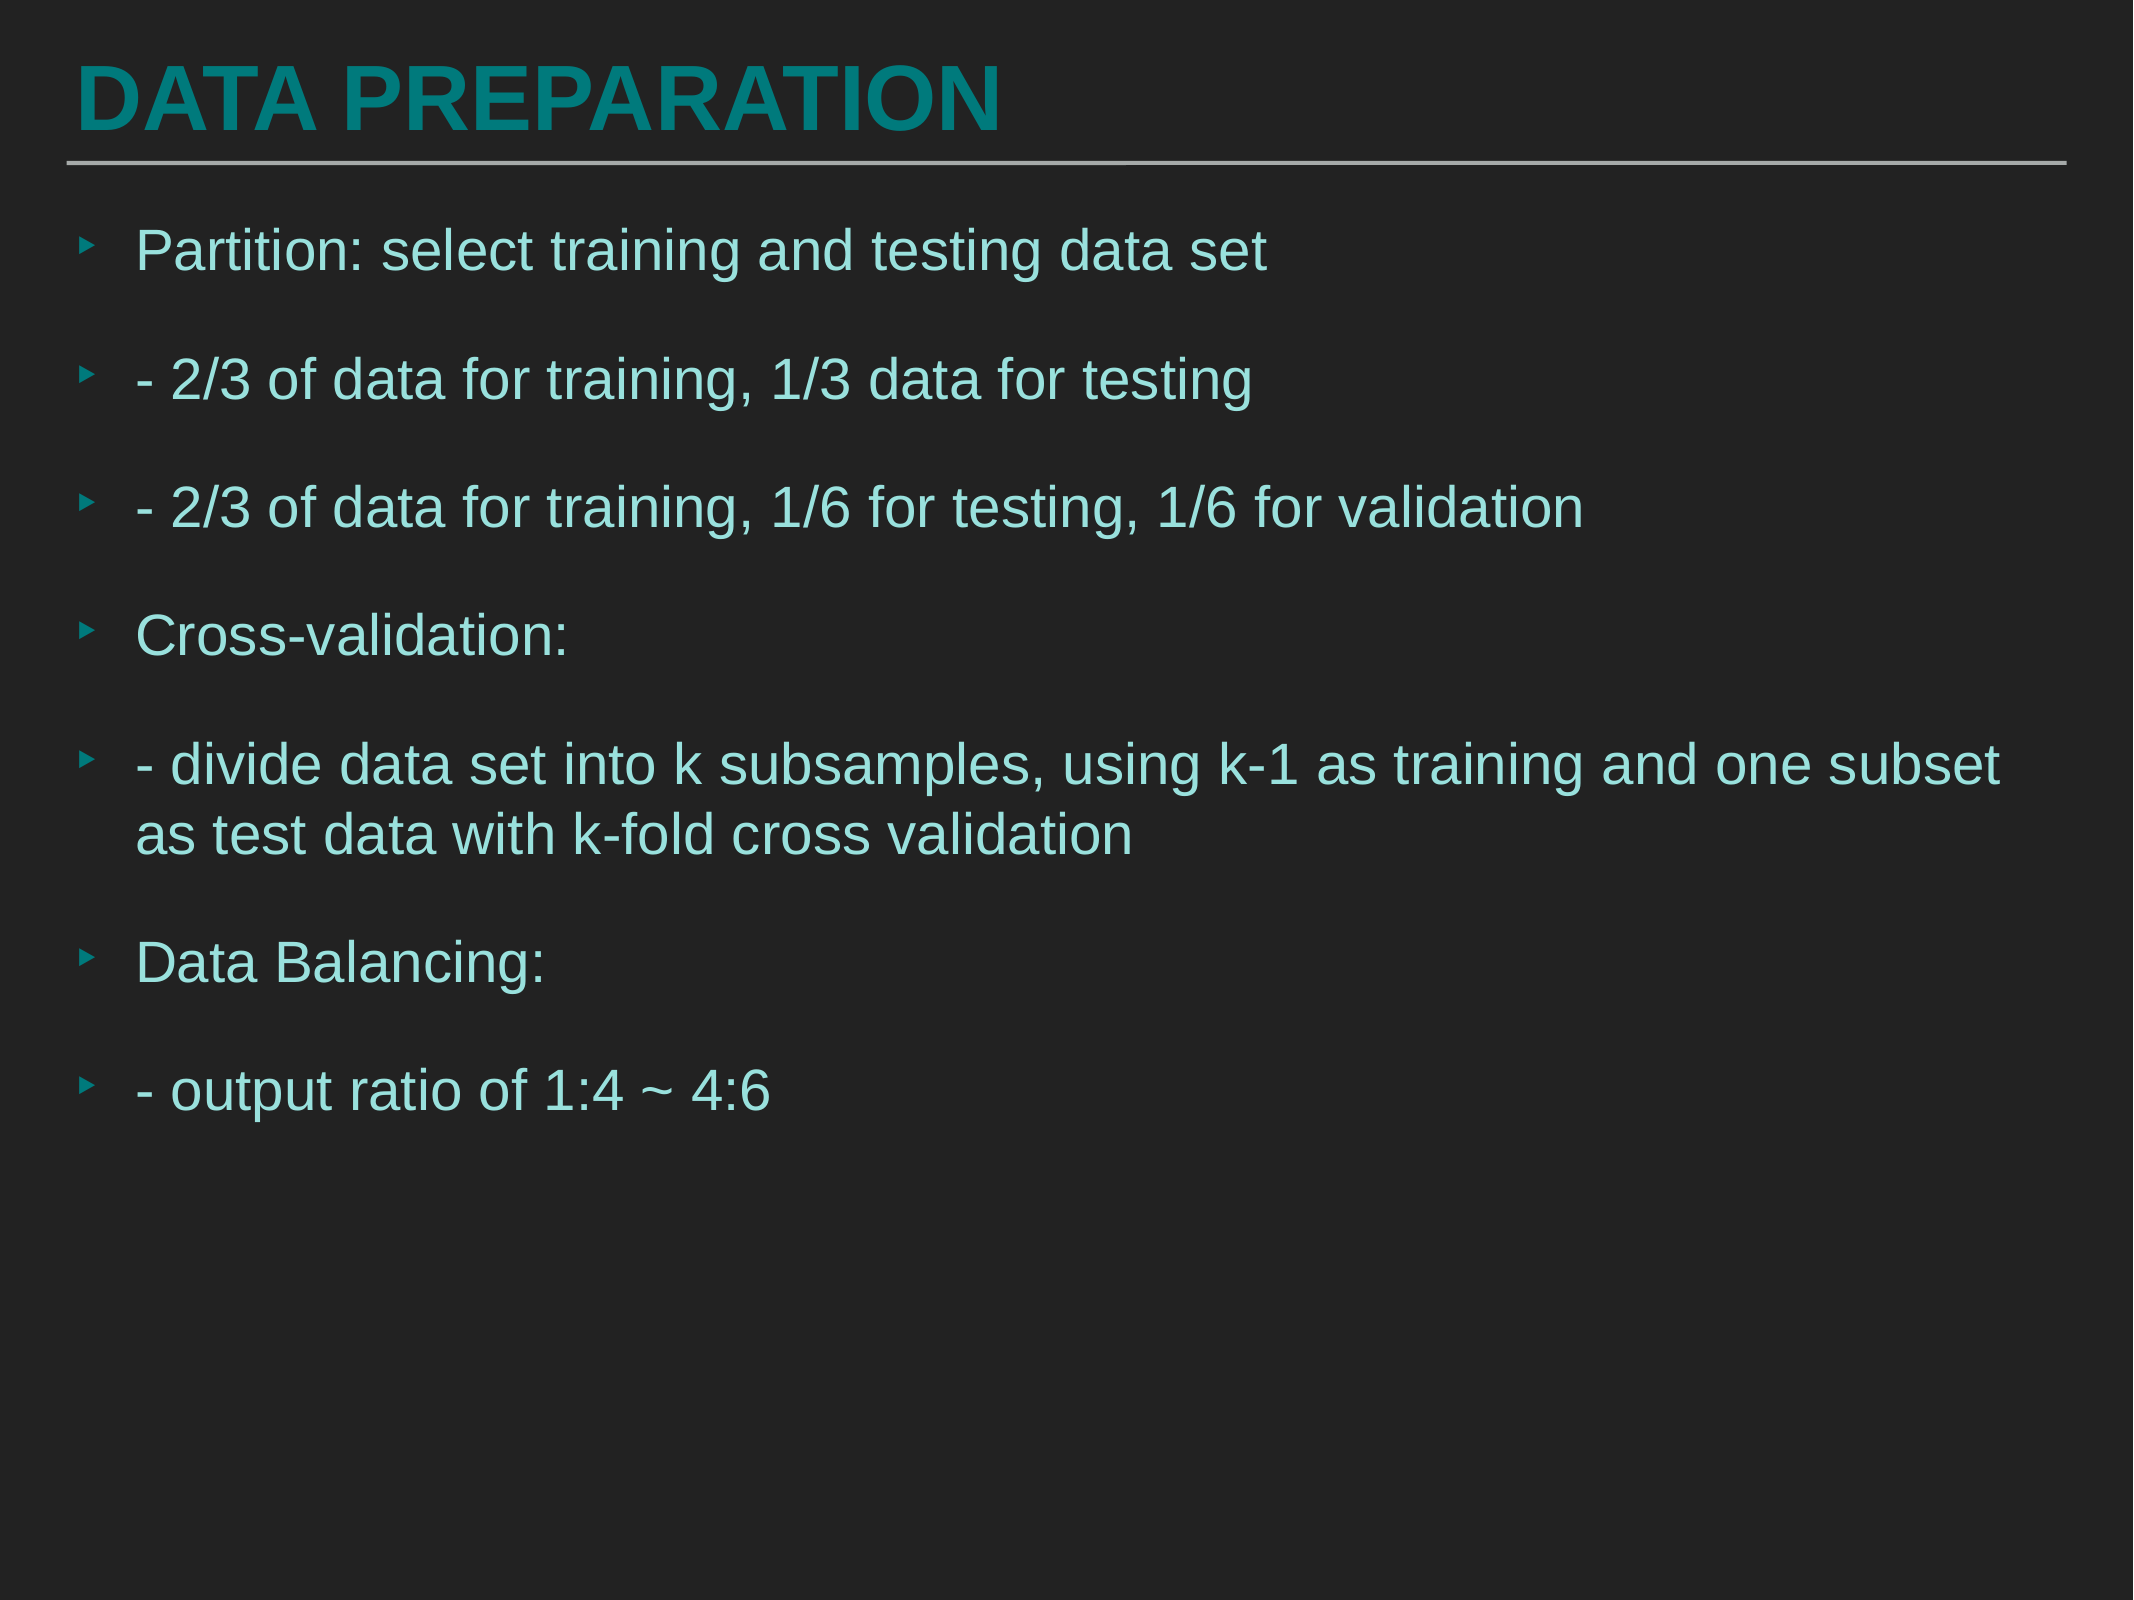

# DATA preparation
Partition: select training and testing data set
- 2/3 of data for training, 1/3 data for testing
- 2/3 of data for training, 1/6 for testing, 1/6 for validation
Cross-validation:
- divide data set into k subsamples, using k-1 as training and one subset as test data with k-fold cross validation
Data Balancing:
- output ratio of 1:4 ~ 4:6